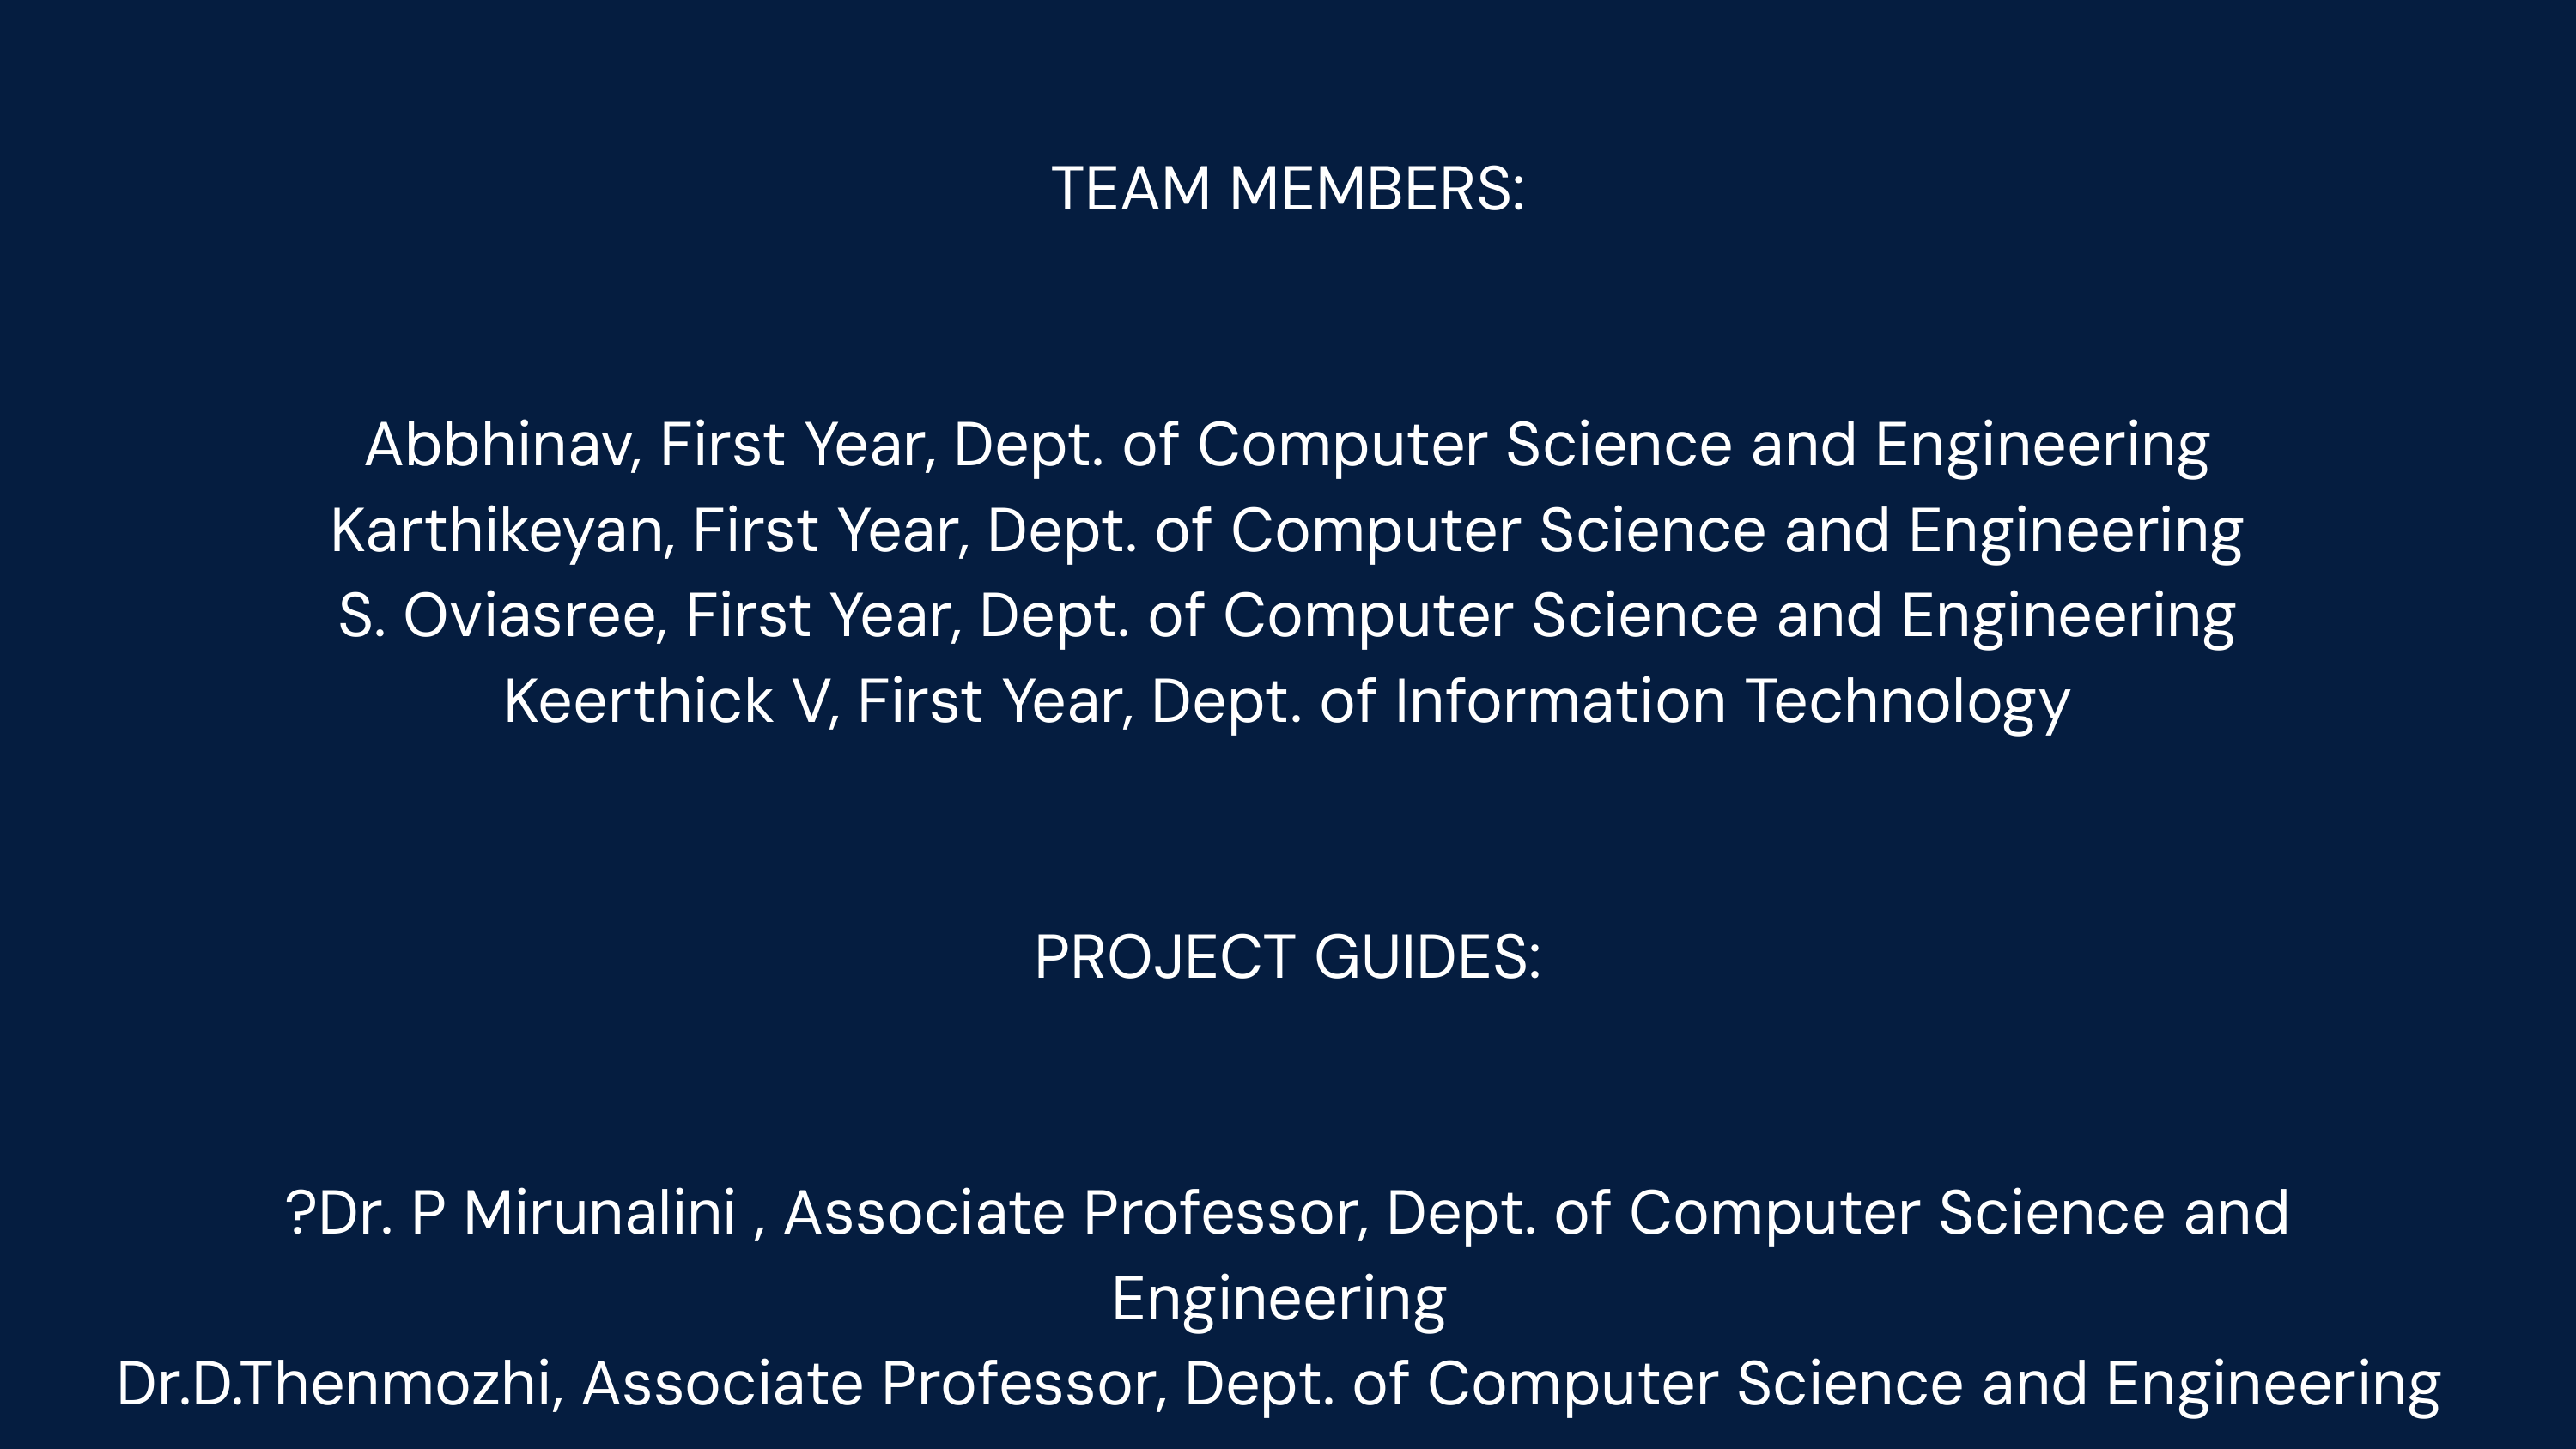

TEAM MEMBERS:

Abbhinav, First Year, Dept. of Computer Science and Engineering
Karthikeyan, First Year, Dept. of Computer Science and Engineering
S. Oviasree, First Year, Dept. of Computer Science and Engineering
Keerthick V, First Year, Dept. of Information Technology

PROJECT GUIDES:

?Dr. P Mirunalini , Associate Professor, Dept. of Computer Science and Engineering
Dr.D.Thenmozhi, Associate Professor, Dept. of Computer Science and Engineering